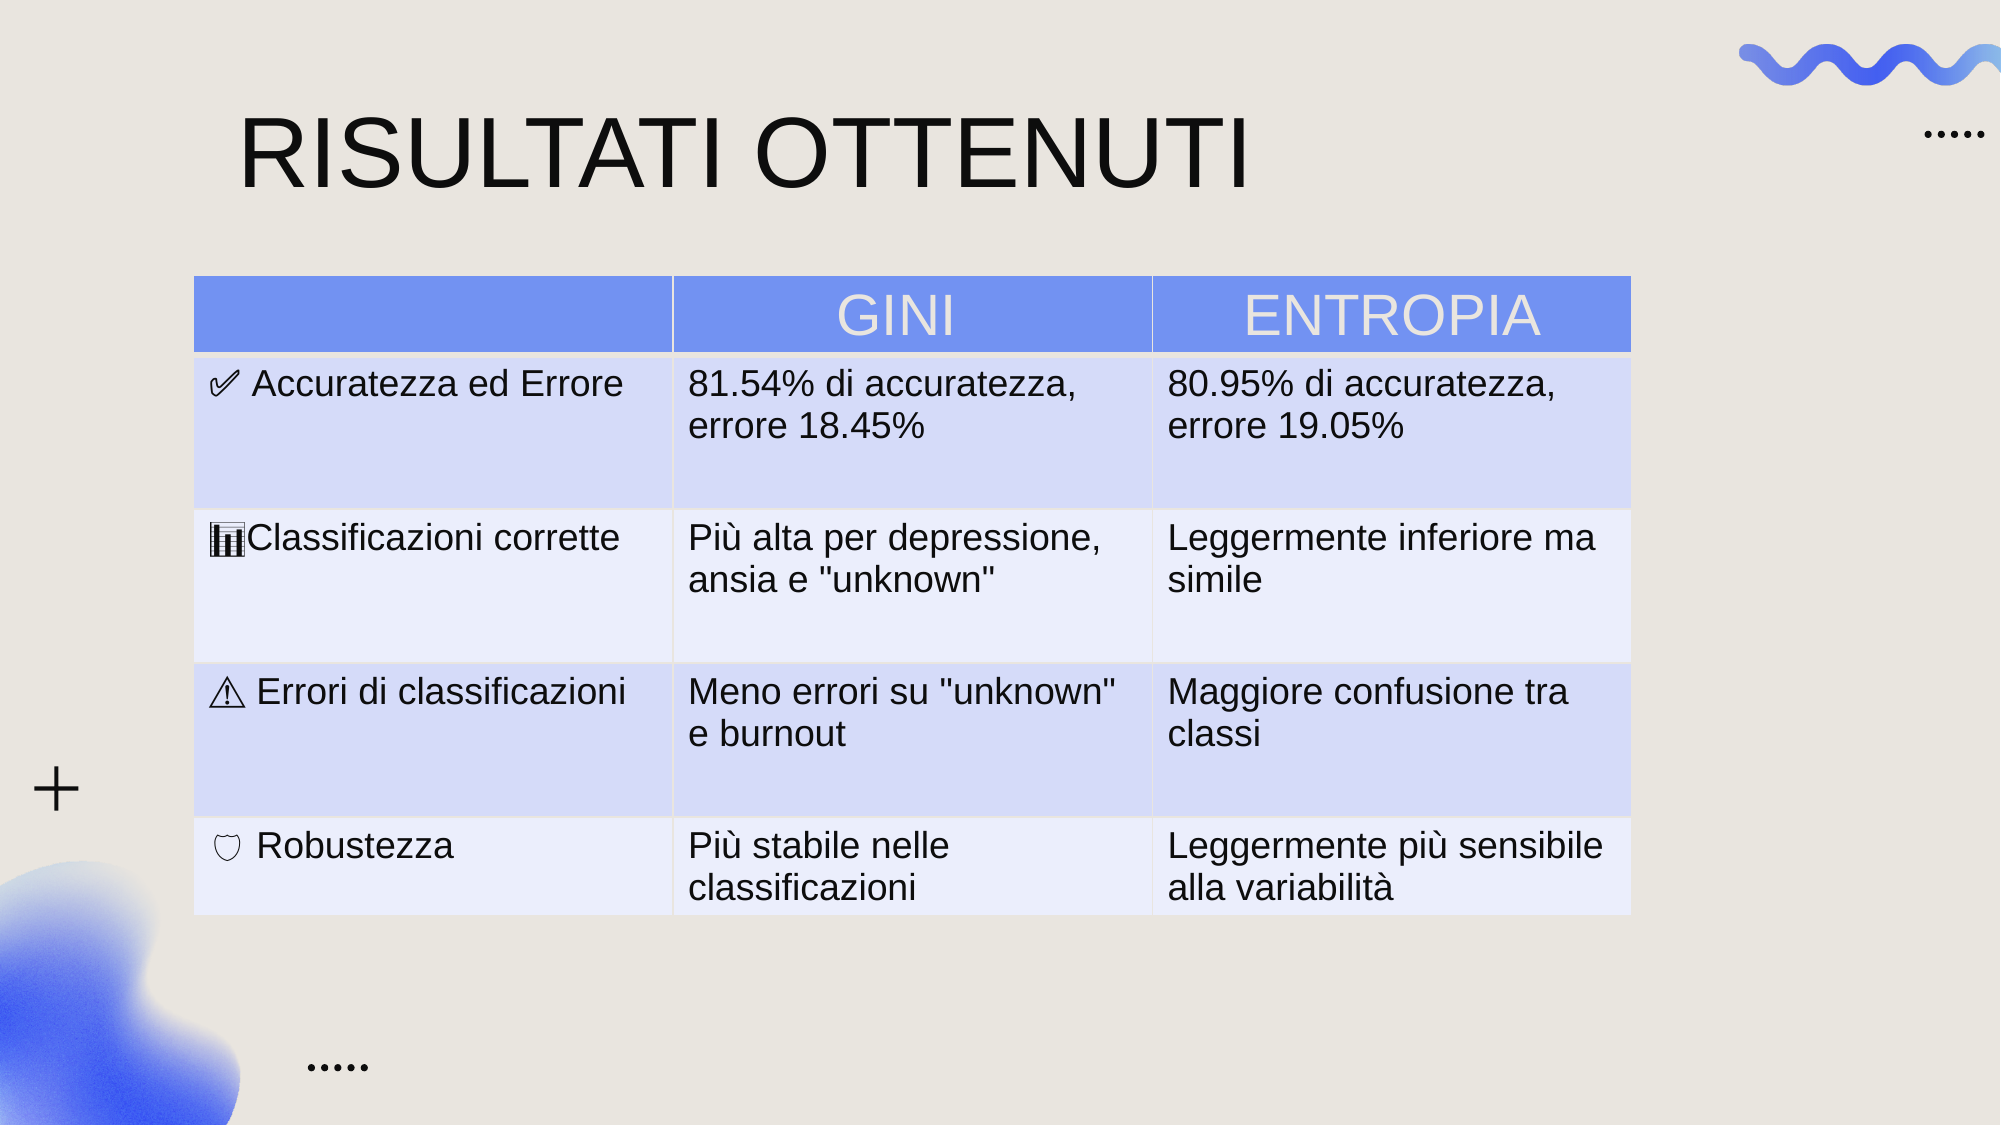

RISULTATI OTTENUTI
|  | GINI | ENTROPIA |
| --- | --- | --- |
| ✅ Accuratezza ed Errore | 81.54% di accuratezza, errore 18.45% | 80.95% di accuratezza, errore 19.05% |
| 📊Classificazioni corrette | Più alta per depressione, ansia e "unknown" | Leggermente inferiore ma simile |
| ⚠️ Errori di classificazioni | Meno errori su "unknown" e burnout | Maggiore confusione tra classi |
| 🛡️ Robustezza | Più stabile nelle classificazioni | Leggermente più sensibile alla variabilità |